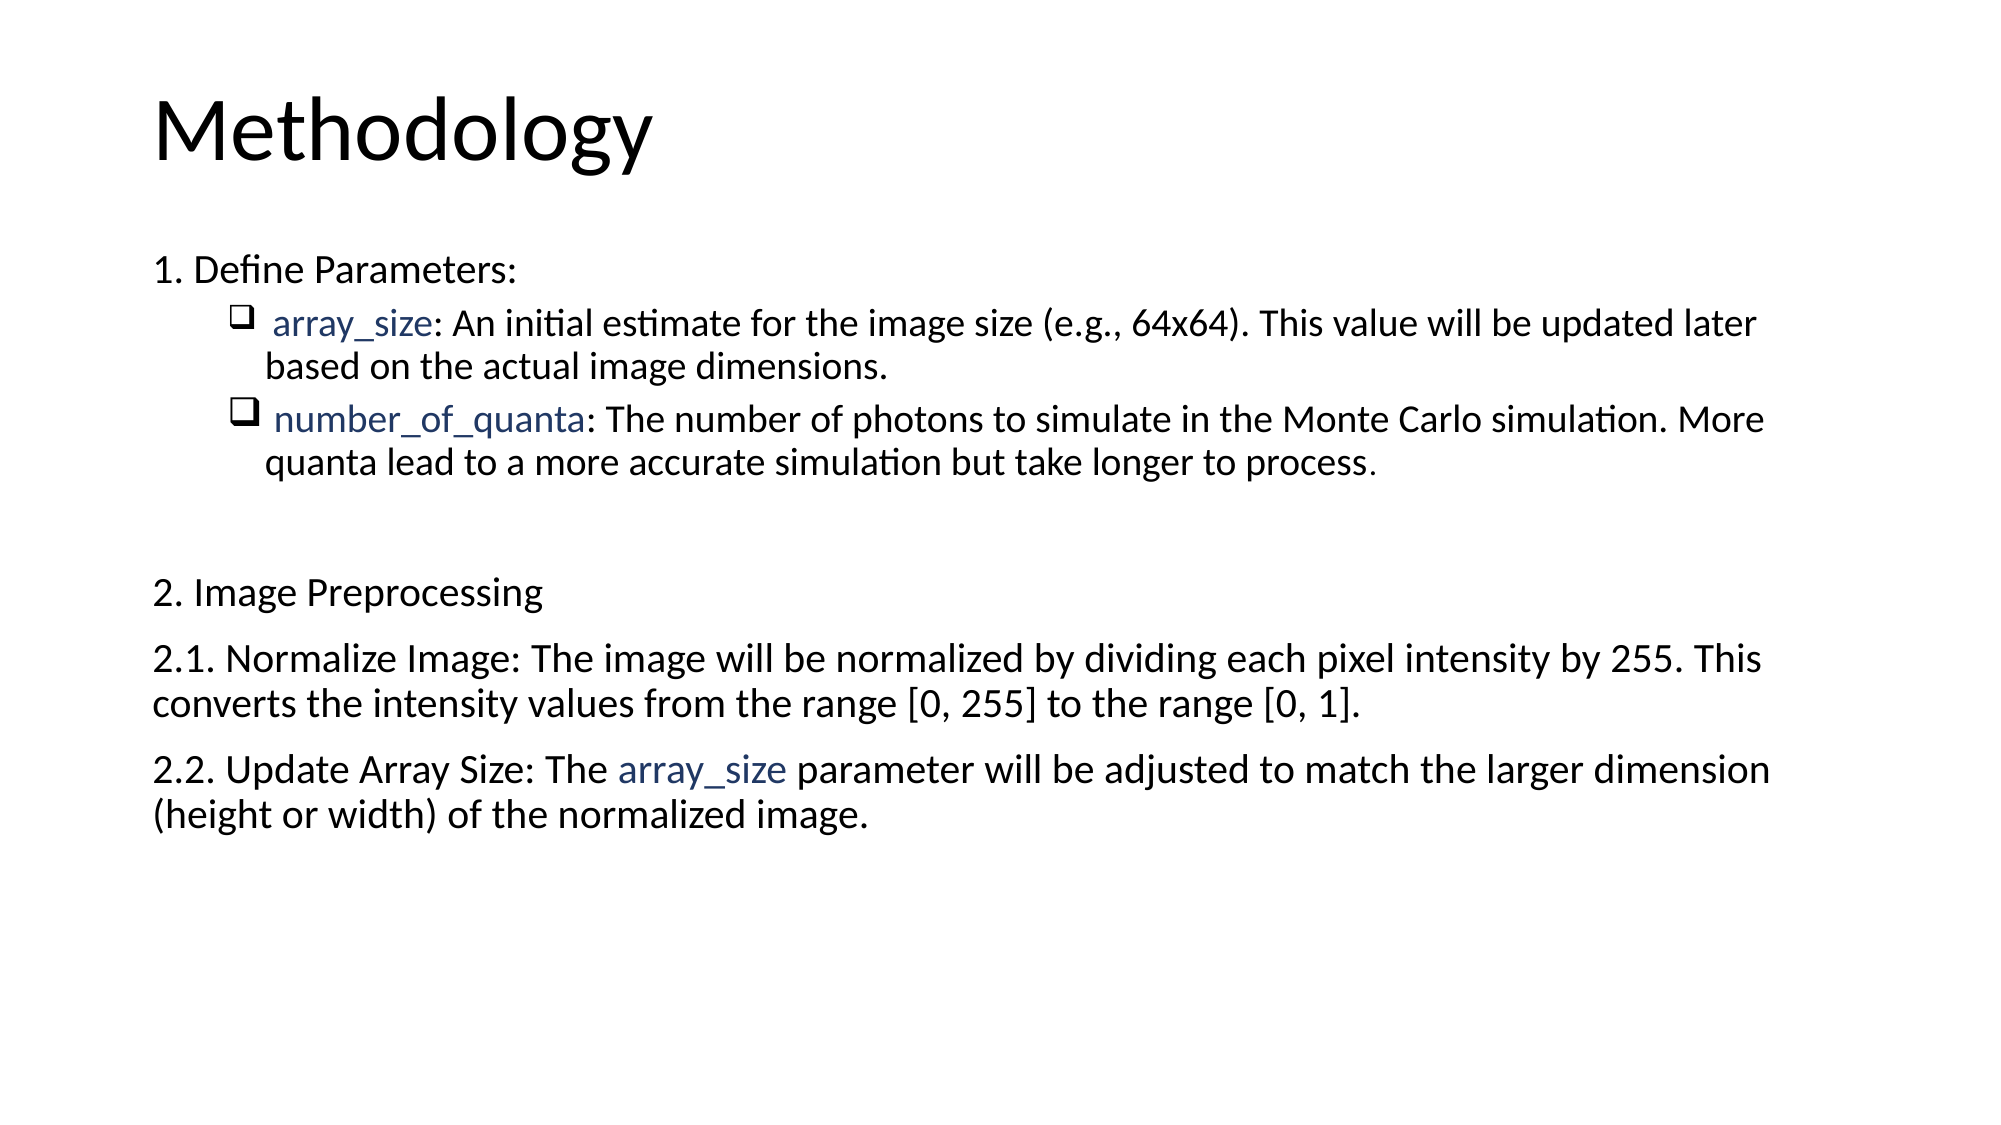

# Methodology
1. Define Parameters:
 array_size: An initial estimate for the image size (e.g., 64x64). This value will be updated later based on the actual image dimensions.
 number_of_quanta: The number of photons to simulate in the Monte Carlo simulation. More quanta lead to a more accurate simulation but take longer to process.

2. Image Preprocessing
2.1. Normalize Image: The image will be normalized by dividing each pixel intensity by 255. This converts the intensity values from the range [0, 255] to the range [0, 1].
2.2. Update Array Size: The array_size parameter will be adjusted to match the larger dimension (height or width) of the normalized image.